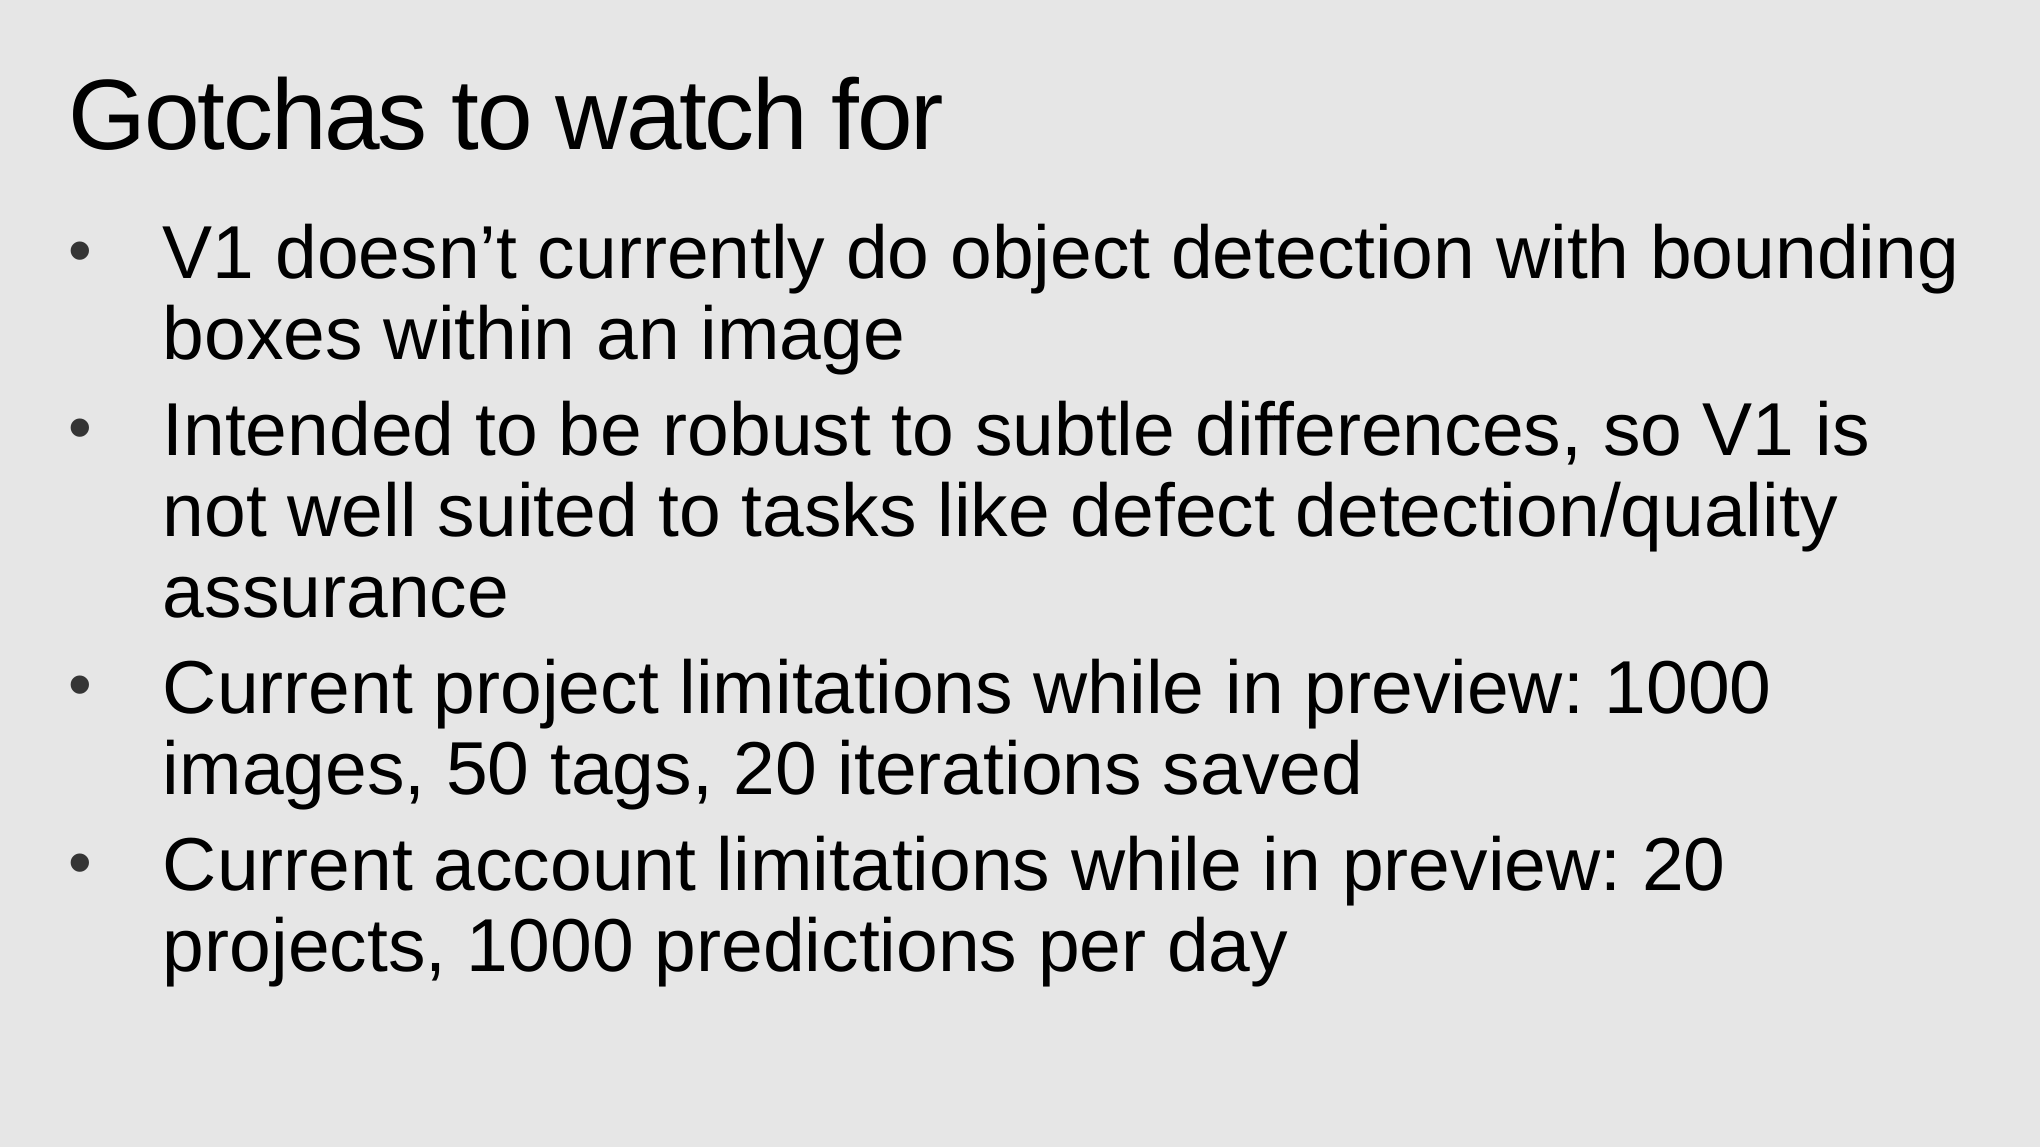

# Gotchas to watch for
V1 doesn’t currently do object detection with bounding boxes within an image
Intended to be robust to subtle differences, so V1 is not well suited to tasks like defect detection/quality assurance
Current project limitations while in preview: 1000 images, 50 tags, 20 iterations saved
Current account limitations while in preview: 20 projects, 1000 predictions per day